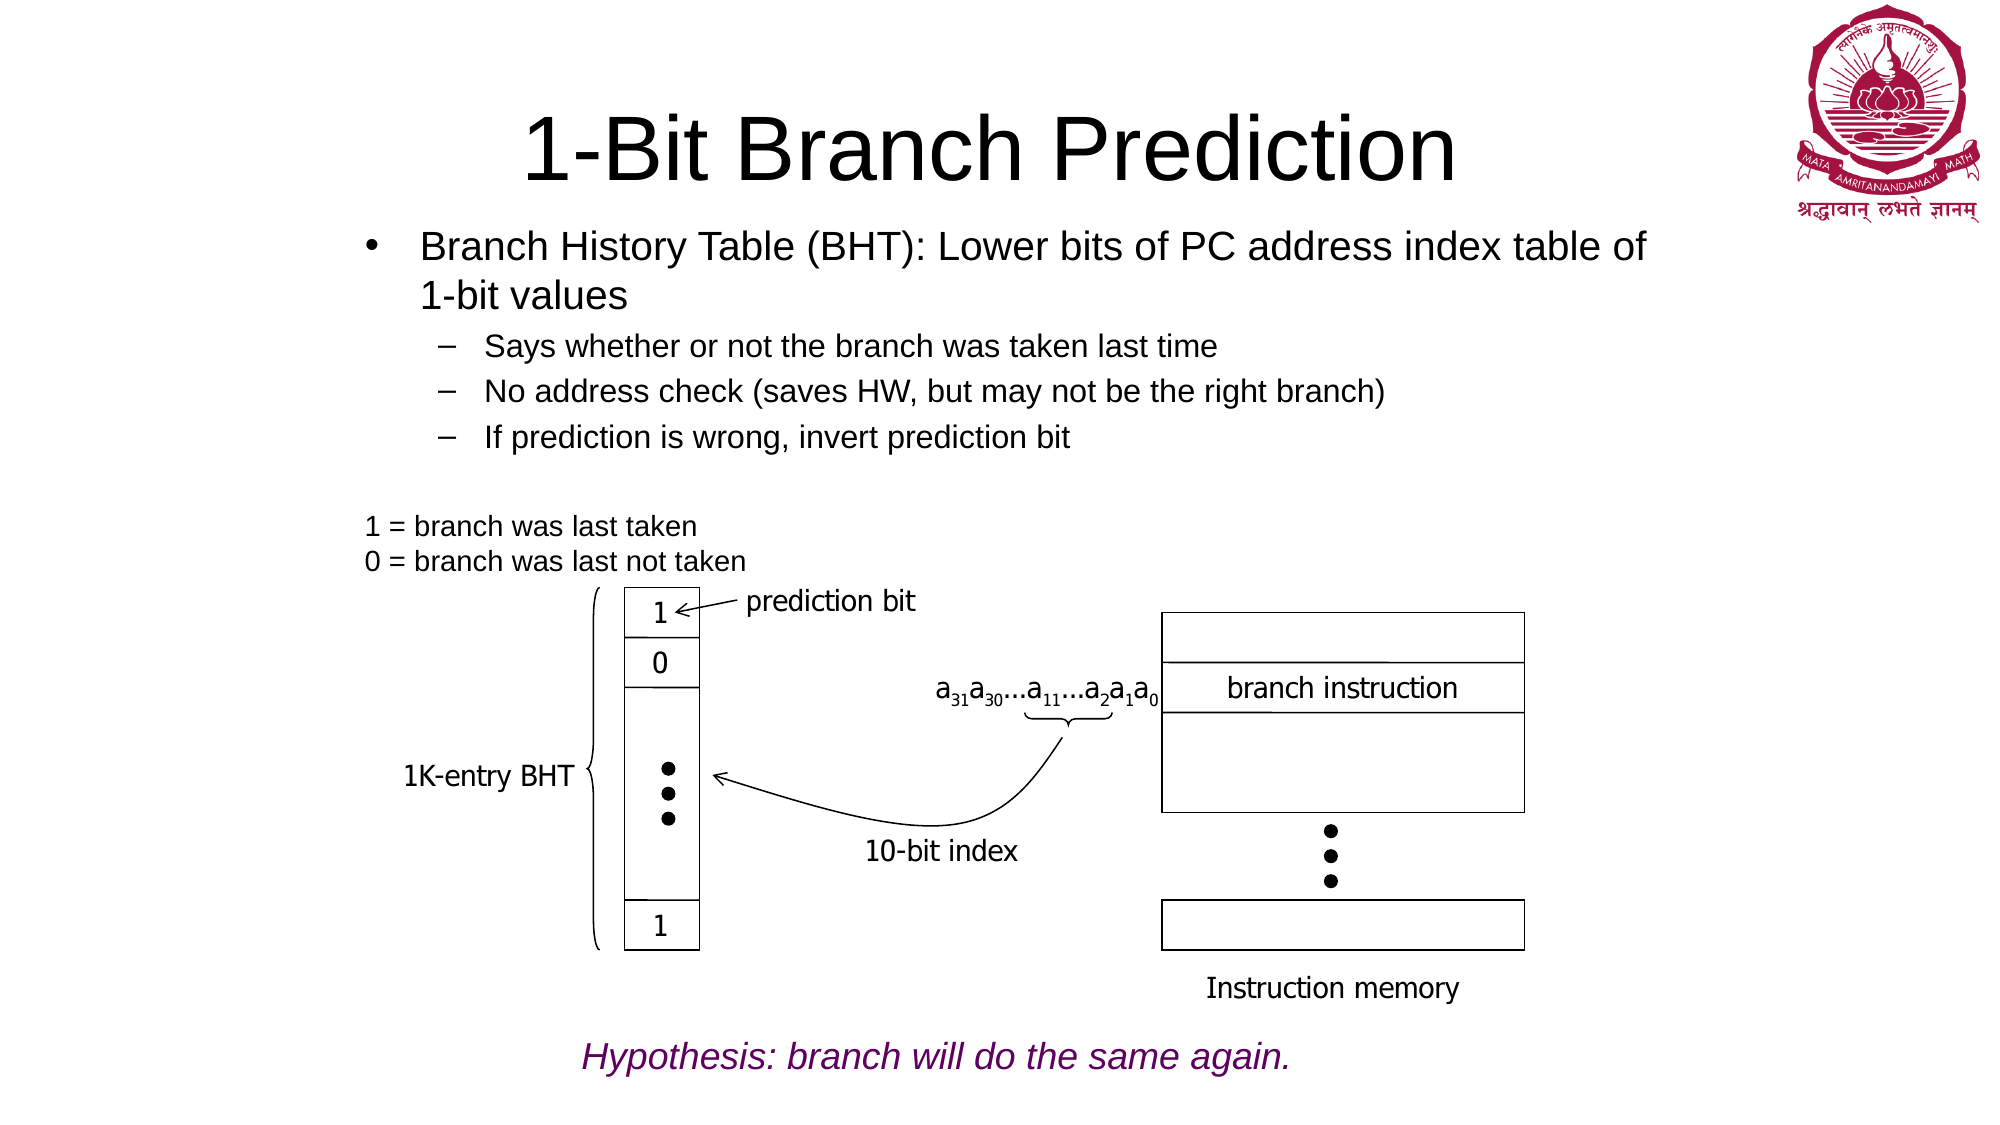

# 1-Bit Branch Prediction
Branch History Table (BHT): Lower bits of PC address index table of 1-bit values
Says whether or not the branch was taken last time
No address check (saves HW, but may not be the right branch)
If prediction is wrong, invert prediction bit
1 = branch was last taken
0 = branch was last not taken
prediction bit

1

0
a31a30…a11…a2a1a0

branch instruction

1K-entry BHT

10-bit index

1

Instruction memory
Hypothesis: branch will do the same again.